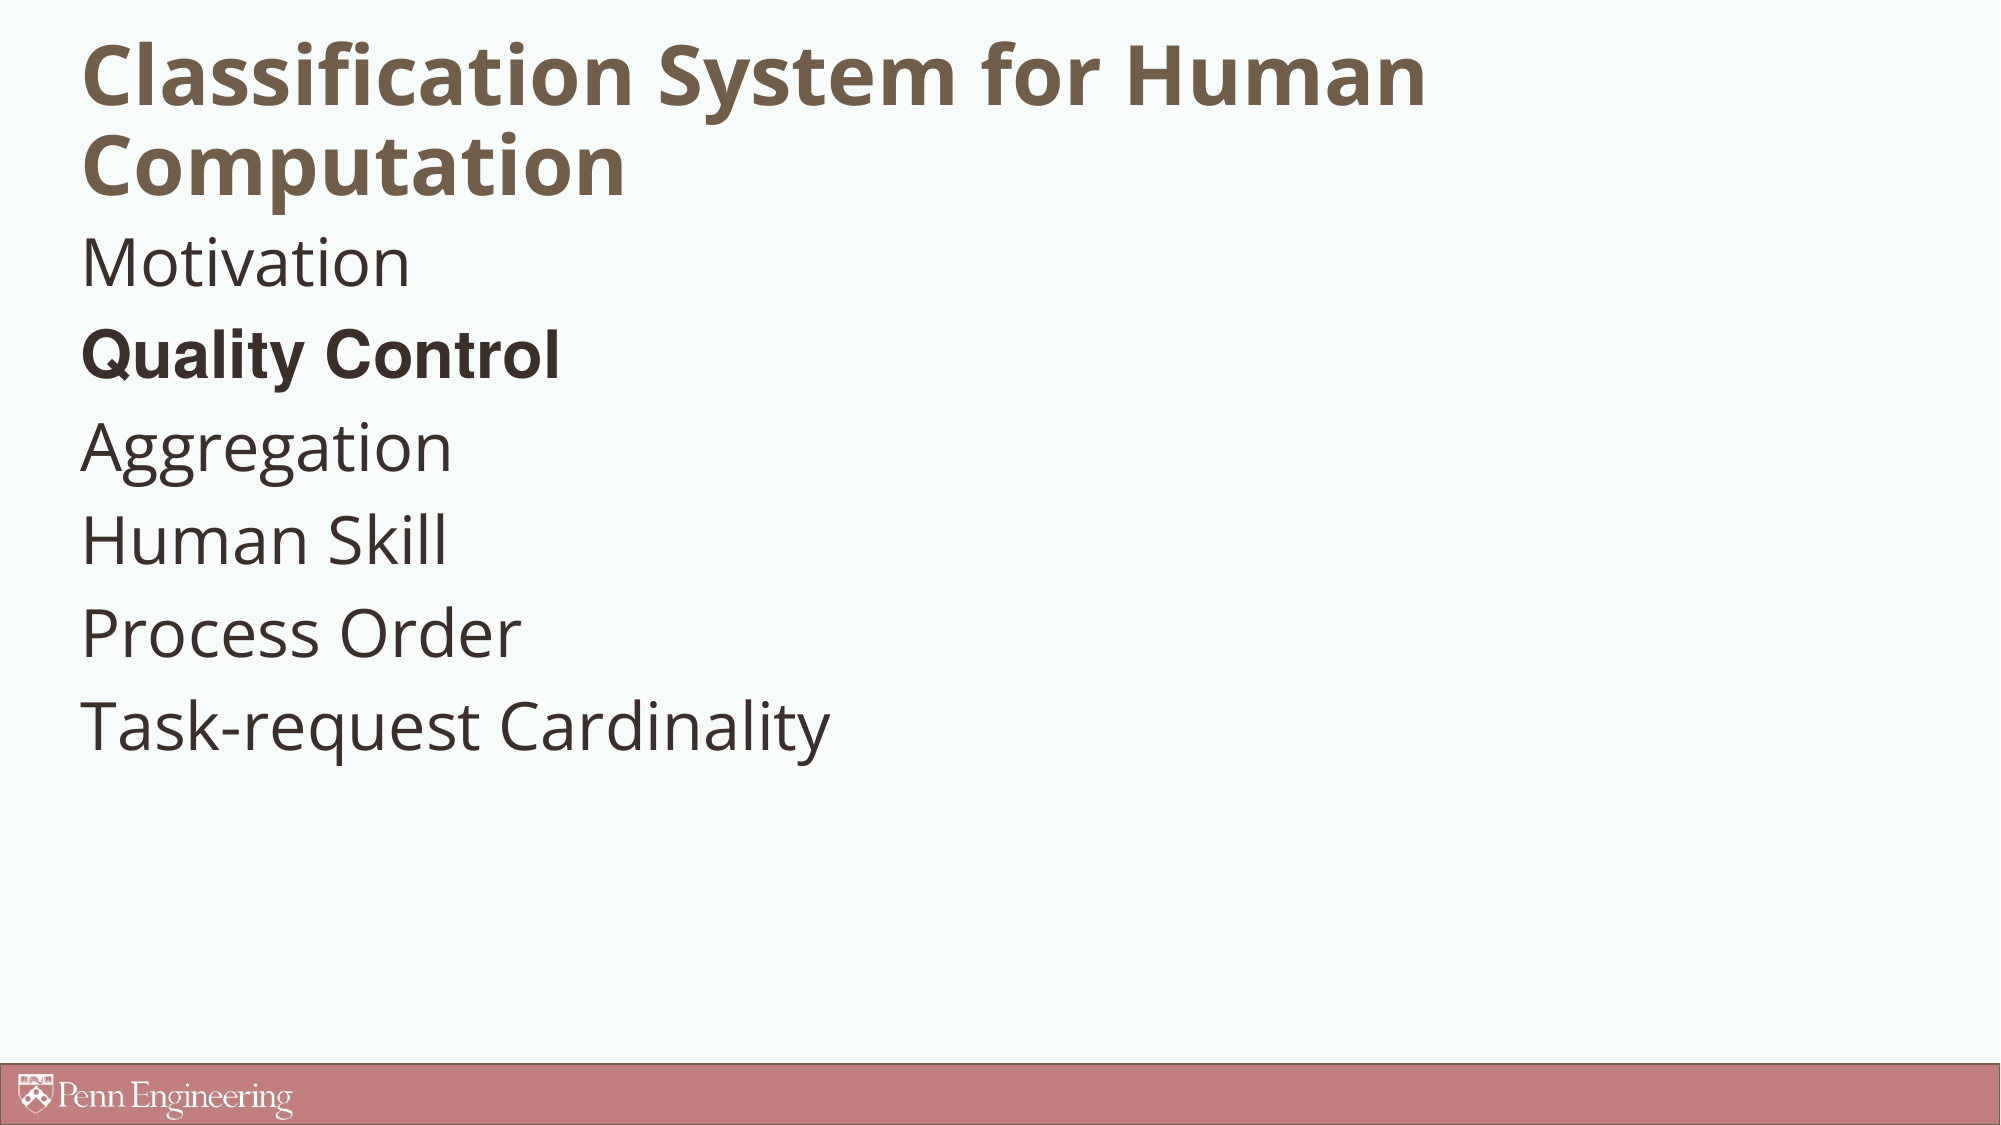

# Classification System for Human Computation
Motivation
Quality Control
Aggregation
Human Skill
Process Order
Task-request Cardinality